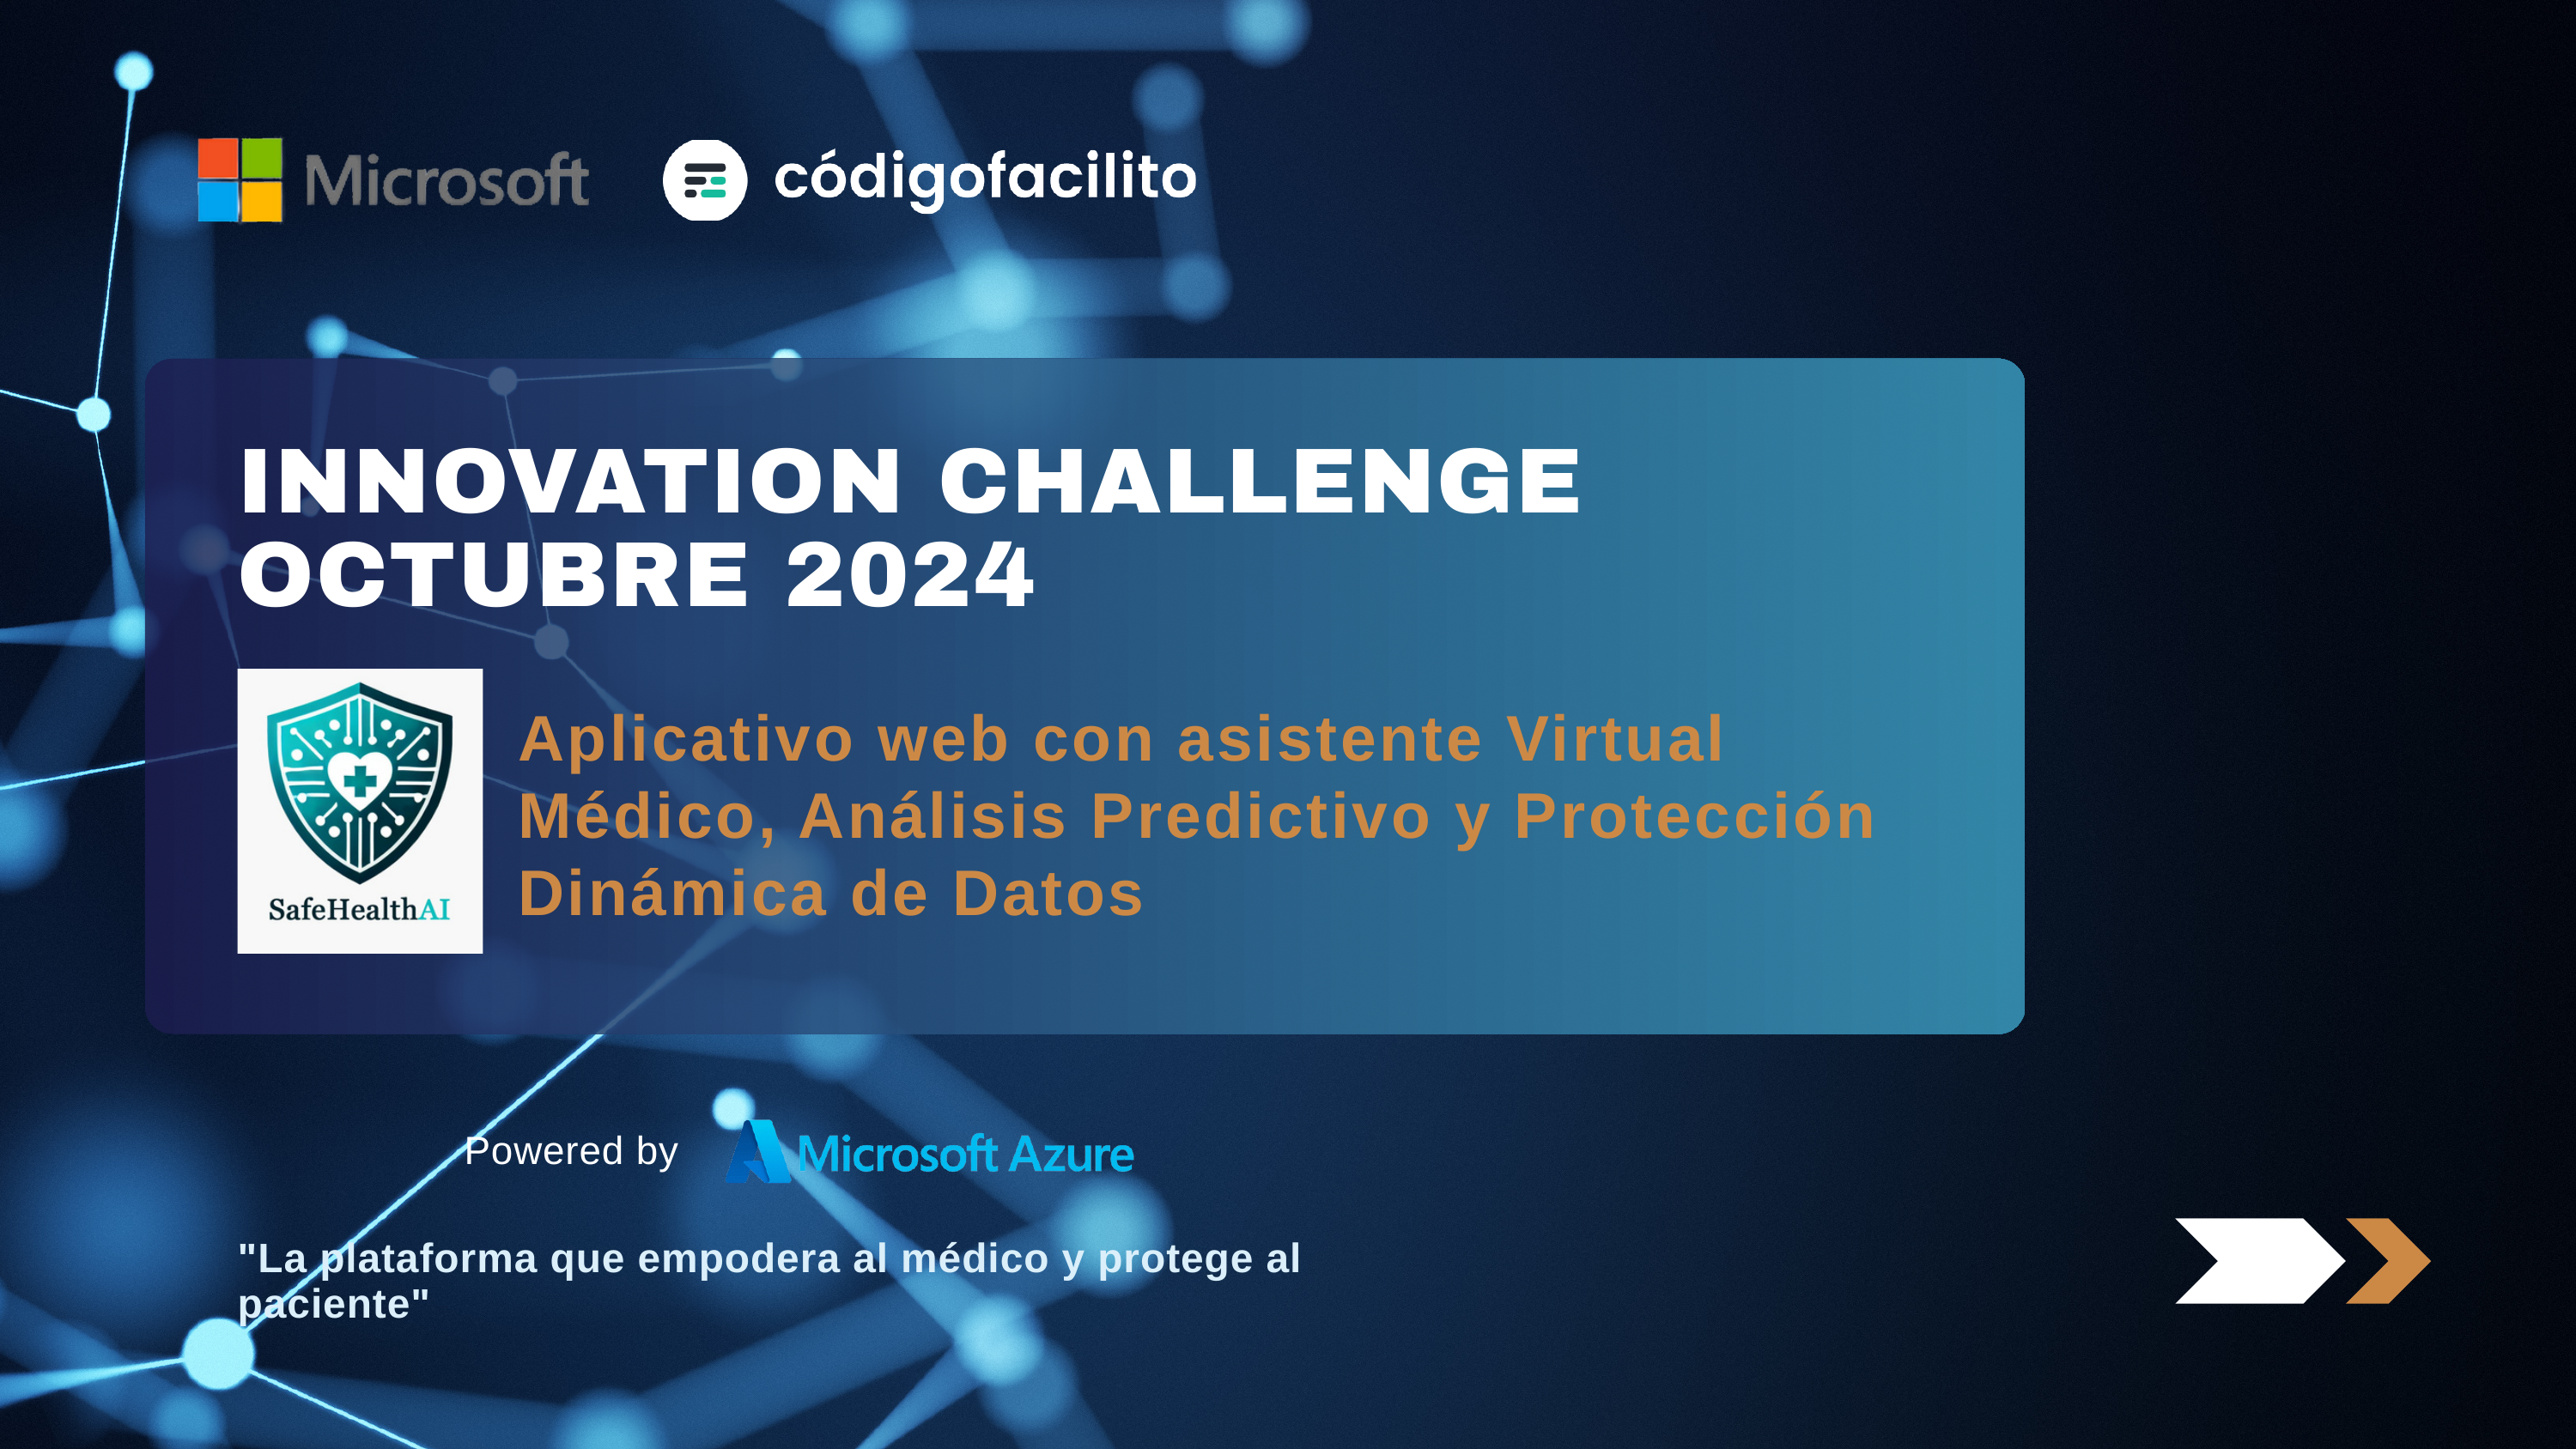

INNOVATION CHALLENGE OCTUBRE 2024

Aplicativo web con asistente Virtual Médico, Análisis Predictivo y Protección Dinámica de Datos

Powered by

"La plataforma que empodera al médico y protege al paciente"